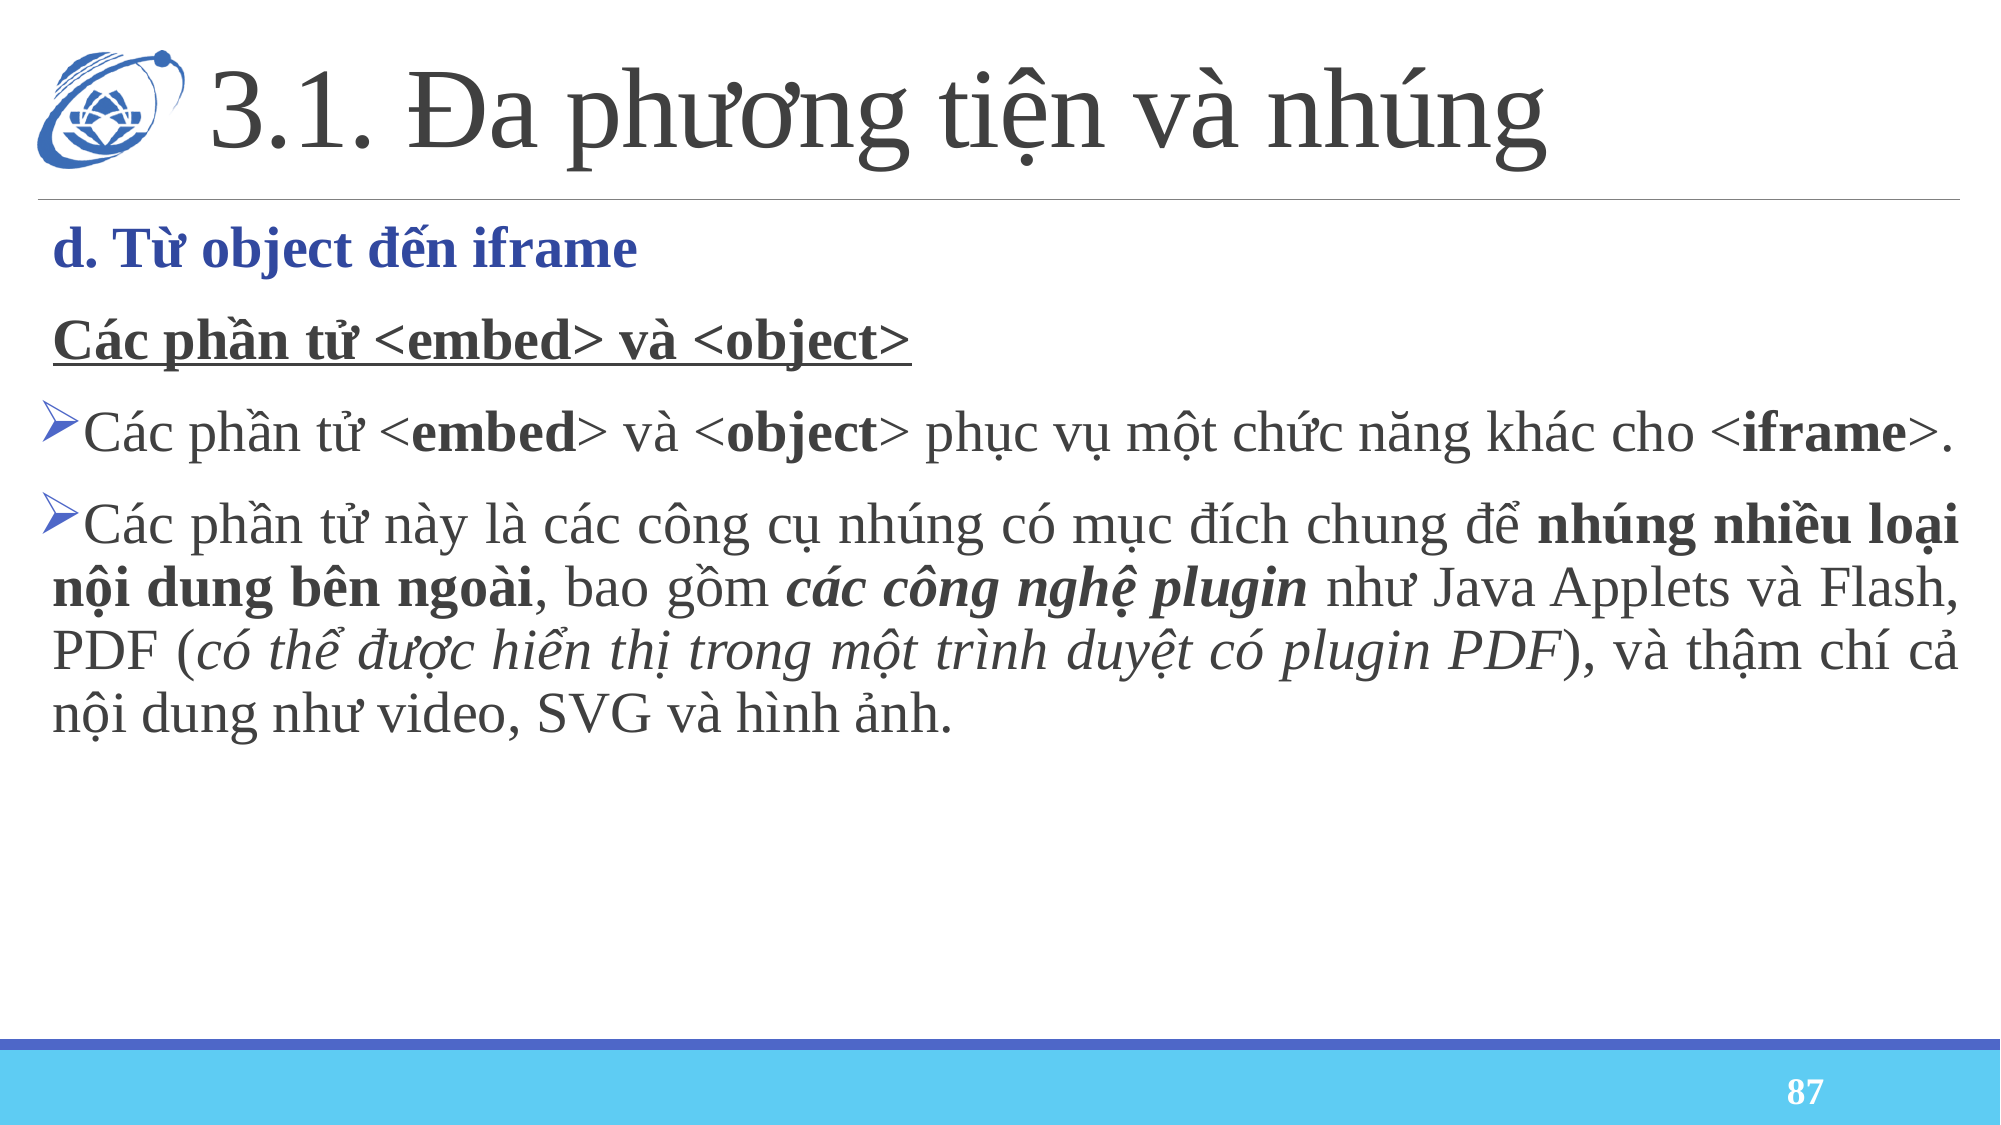

# 3.1. Đa phương tiện và nhúng
d. Từ object đến iframe
Các phần tử <embed> và <object>
Các phần tử <embed> và <object> phục vụ một chức năng khác cho <iframe>.
Các phần tử này là các công cụ nhúng có mục đích chung để nhúng nhiều loại nội dung bên ngoài, bao gồm các công nghệ plugin như Java Applets và Flash, PDF (có thể được hiển thị trong một trình duyệt có plugin PDF), và thậm chí cả nội dung như video, SVG và hình ảnh.
87